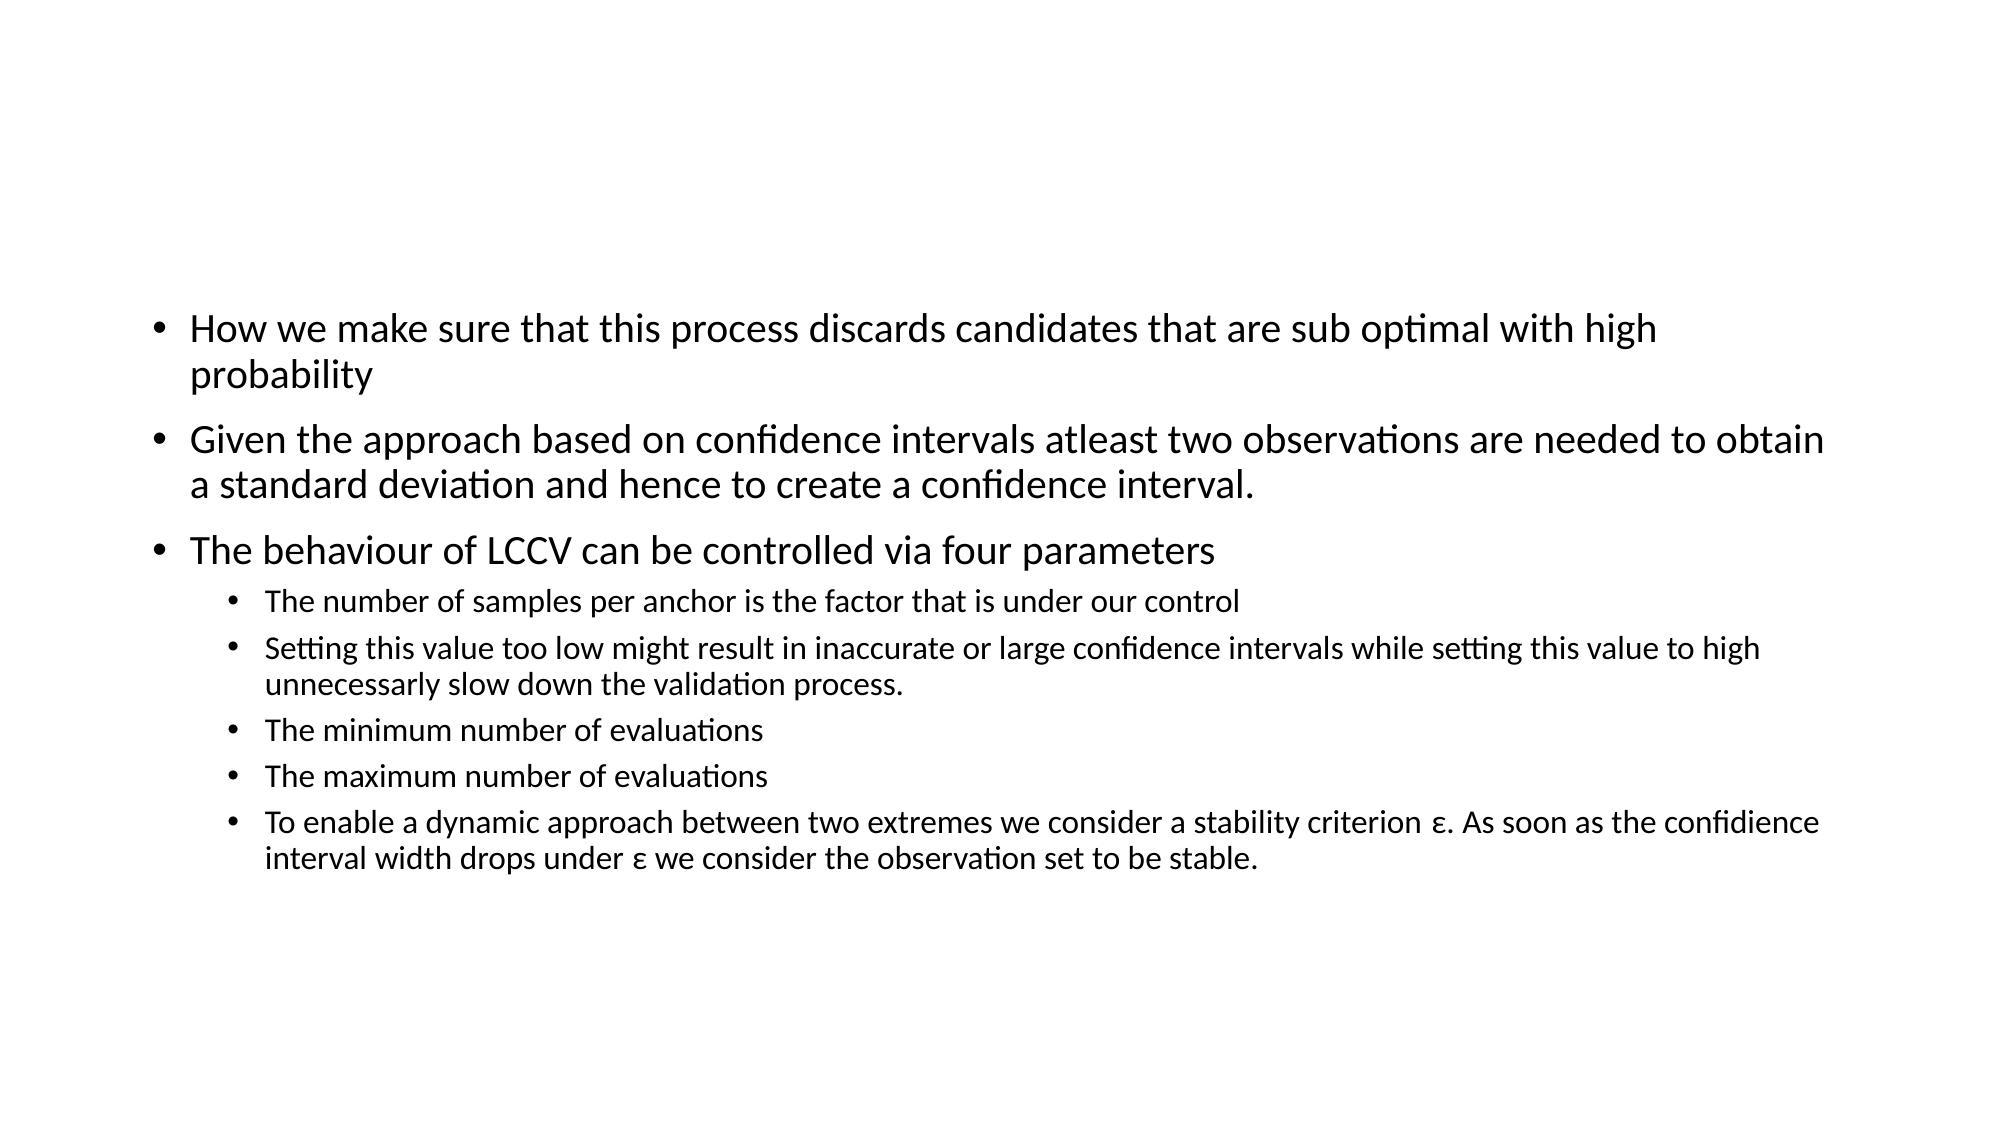

#
How we make sure that this process discards candidates that are sub optimal with high probability
Given the approach based on confidence intervals atleast two observations are needed to obtain a standard deviation and hence to create a confidence interval.
The behaviour of LCCV can be controlled via four parameters
The number of samples per anchor is the factor that is under our control
Setting this value too low might result in inaccurate or large confidence intervals while setting this value to high unnecessarly slow down the validation process.
The minimum number of evaluations
The maximum number of evaluations
To enable a dynamic approach between two extremes we consider a stability criterion ε. As soon as the confidience interval width drops under ε we consider the observation set to be stable.